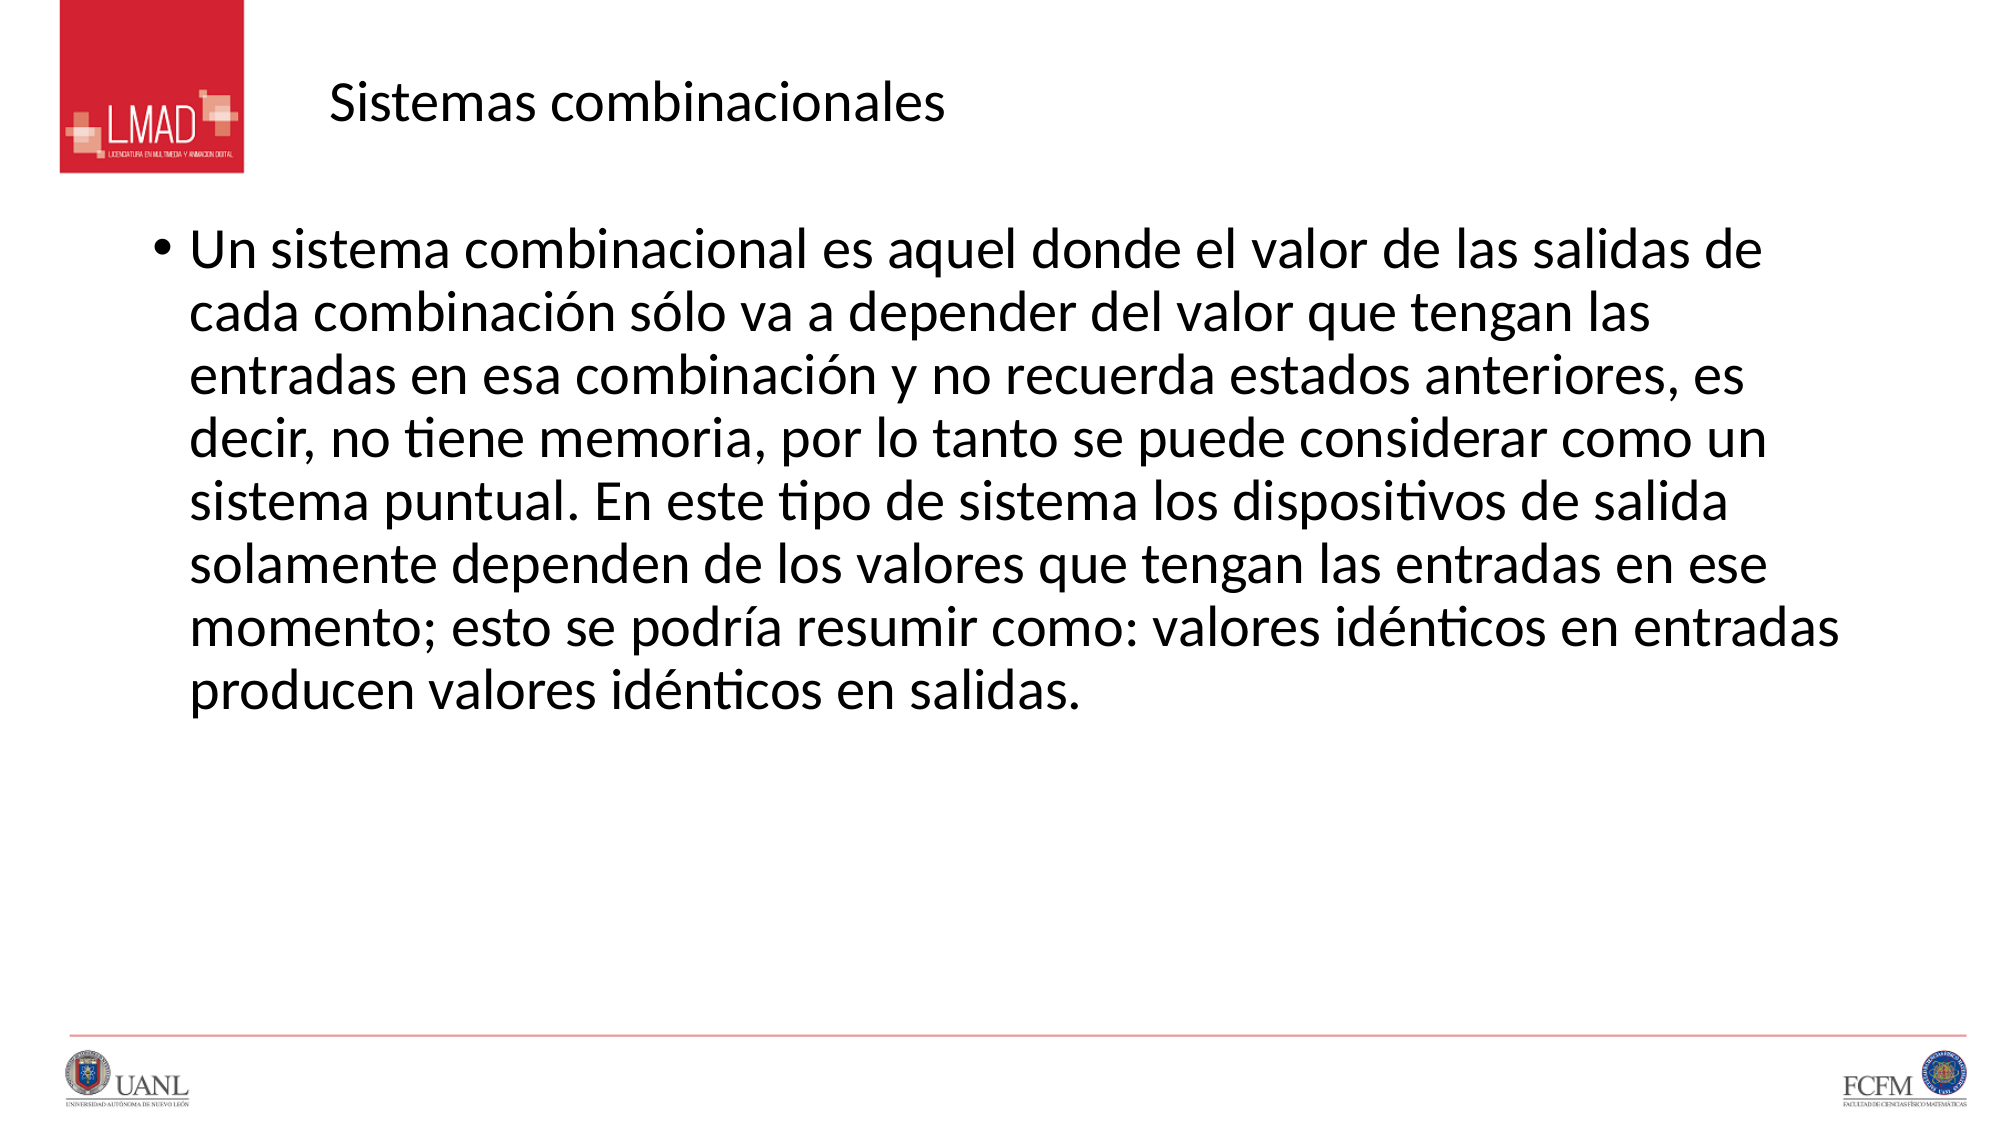

# Sistemas combinacionales
Un sistema combinacional es aquel donde el valor de las salidas de cada combinación sólo va a depender del valor que tengan las entradas en esa combinación y no recuerda estados anteriores, es decir, no tiene memoria, por lo tanto se puede considerar como un sistema puntual. En este tipo de sistema los dispositivos de salida solamente dependen de los valores que tengan las entradas en ese momento; esto se podría resumir como: valores idénticos en entradas producen valores idénticos en salidas.